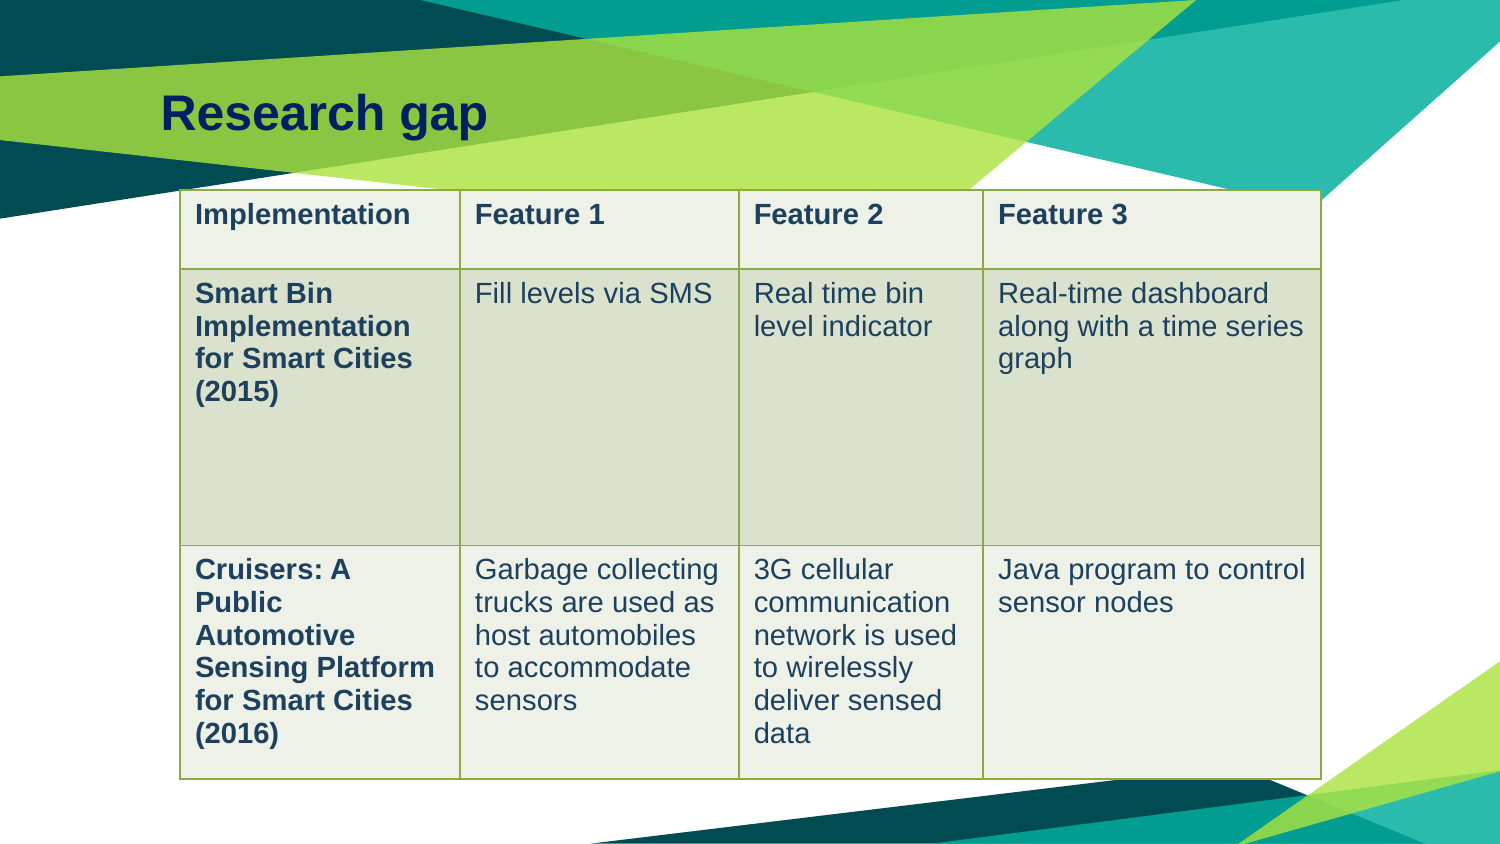

# Research gap
| Implementation | Feature 1 | Feature 2 | Feature 3 |
| --- | --- | --- | --- |
| Smart Bin Implementation for Smart Cities (2015) | Fill levels via SMS | Real time bin level indicator | Real-time dashboard along with a time series graph |
| Cruisers: A Public Automotive Sensing Platform for Smart Cities (2016) | Garbage collecting trucks are used as host automobiles to accommodate sensors | 3G cellular communication network is used to wirelessly deliver sensed data | Java program to control sensor nodes |